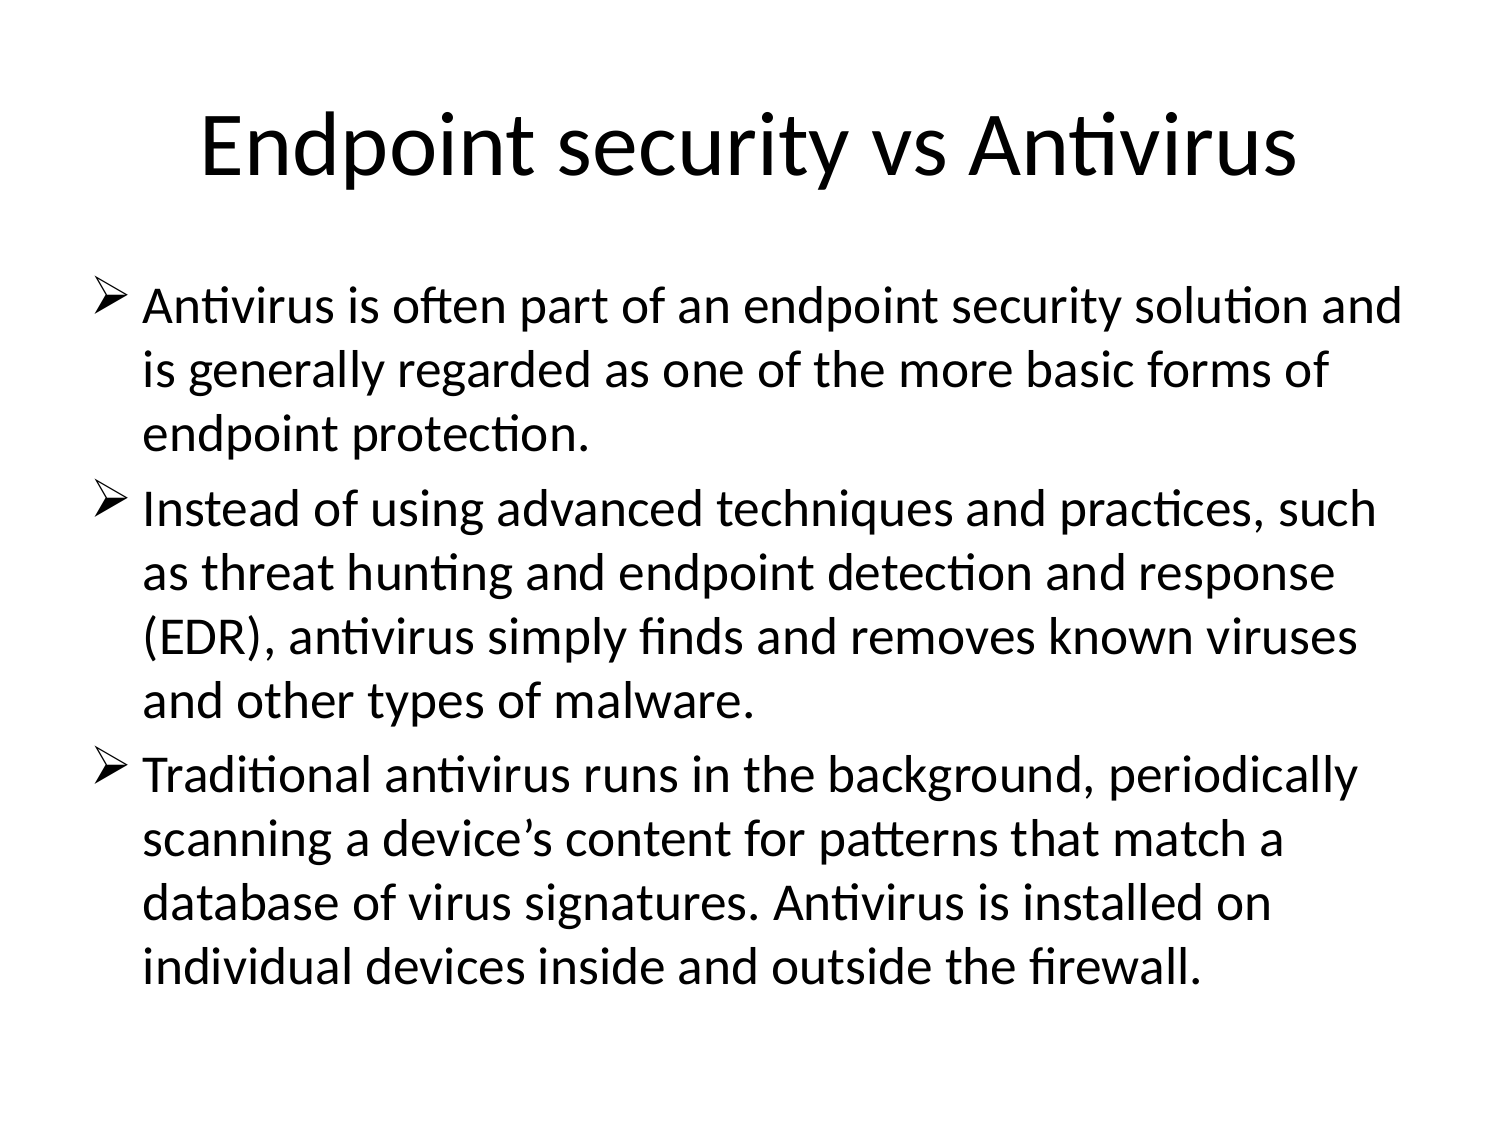

# Endpoint security vs Antivirus
Antivirus is often part of an endpoint security solution and is generally regarded as one of the more basic forms of endpoint protection.
Instead of using advanced techniques and practices, such as threat hunting and endpoint detection and response (EDR), antivirus simply finds and removes known viruses and other types of malware.
Traditional antivirus runs in the background, periodically scanning a device’s content for patterns that match a database of virus signatures. Antivirus is installed on individual devices inside and outside the firewall.